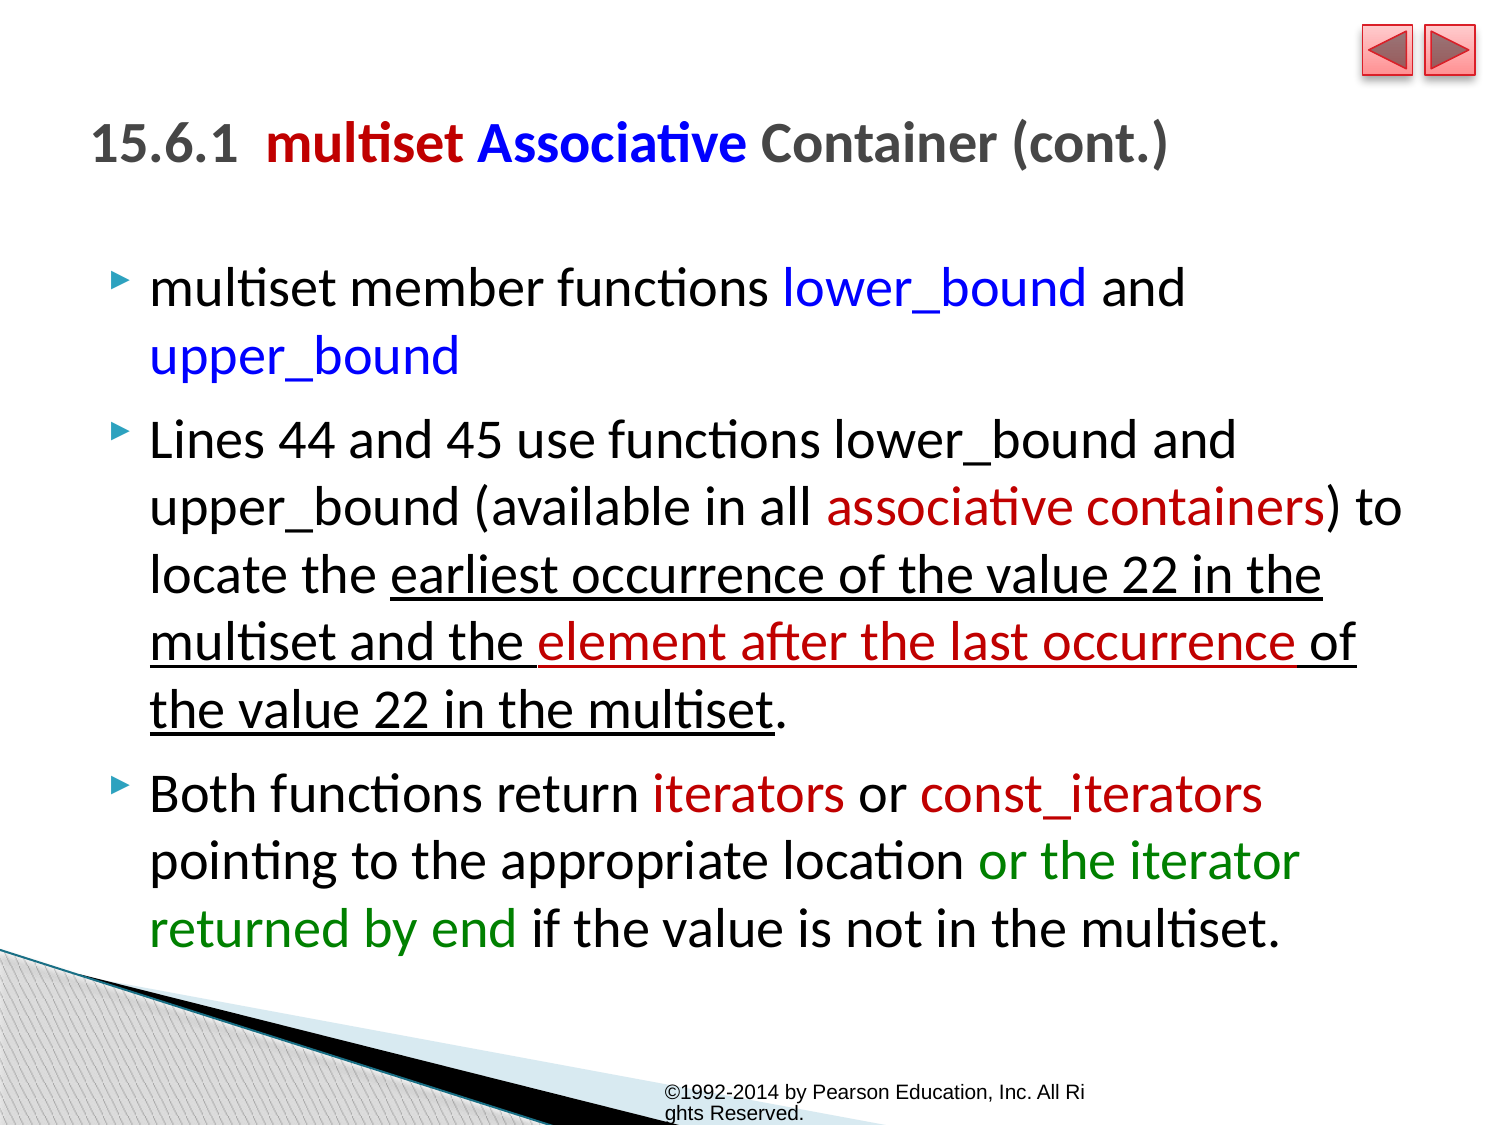

# 15.6.1  multiset Associative Container (cont.)
multiset member functions lower_bound and upper_bound
Lines 44 and 45 use functions lower_bound and upper_bound (available in all associative containers) to locate the earliest occurrence of the value 22 in the multiset and the element after the last occurrence of the value 22 in the multiset.
Both functions return iterators or const_iterators pointing to the appropriate location or the iterator returned by end if the value is not in the multiset.
©1992-2014 by Pearson Education, Inc. All Rights Reserved.